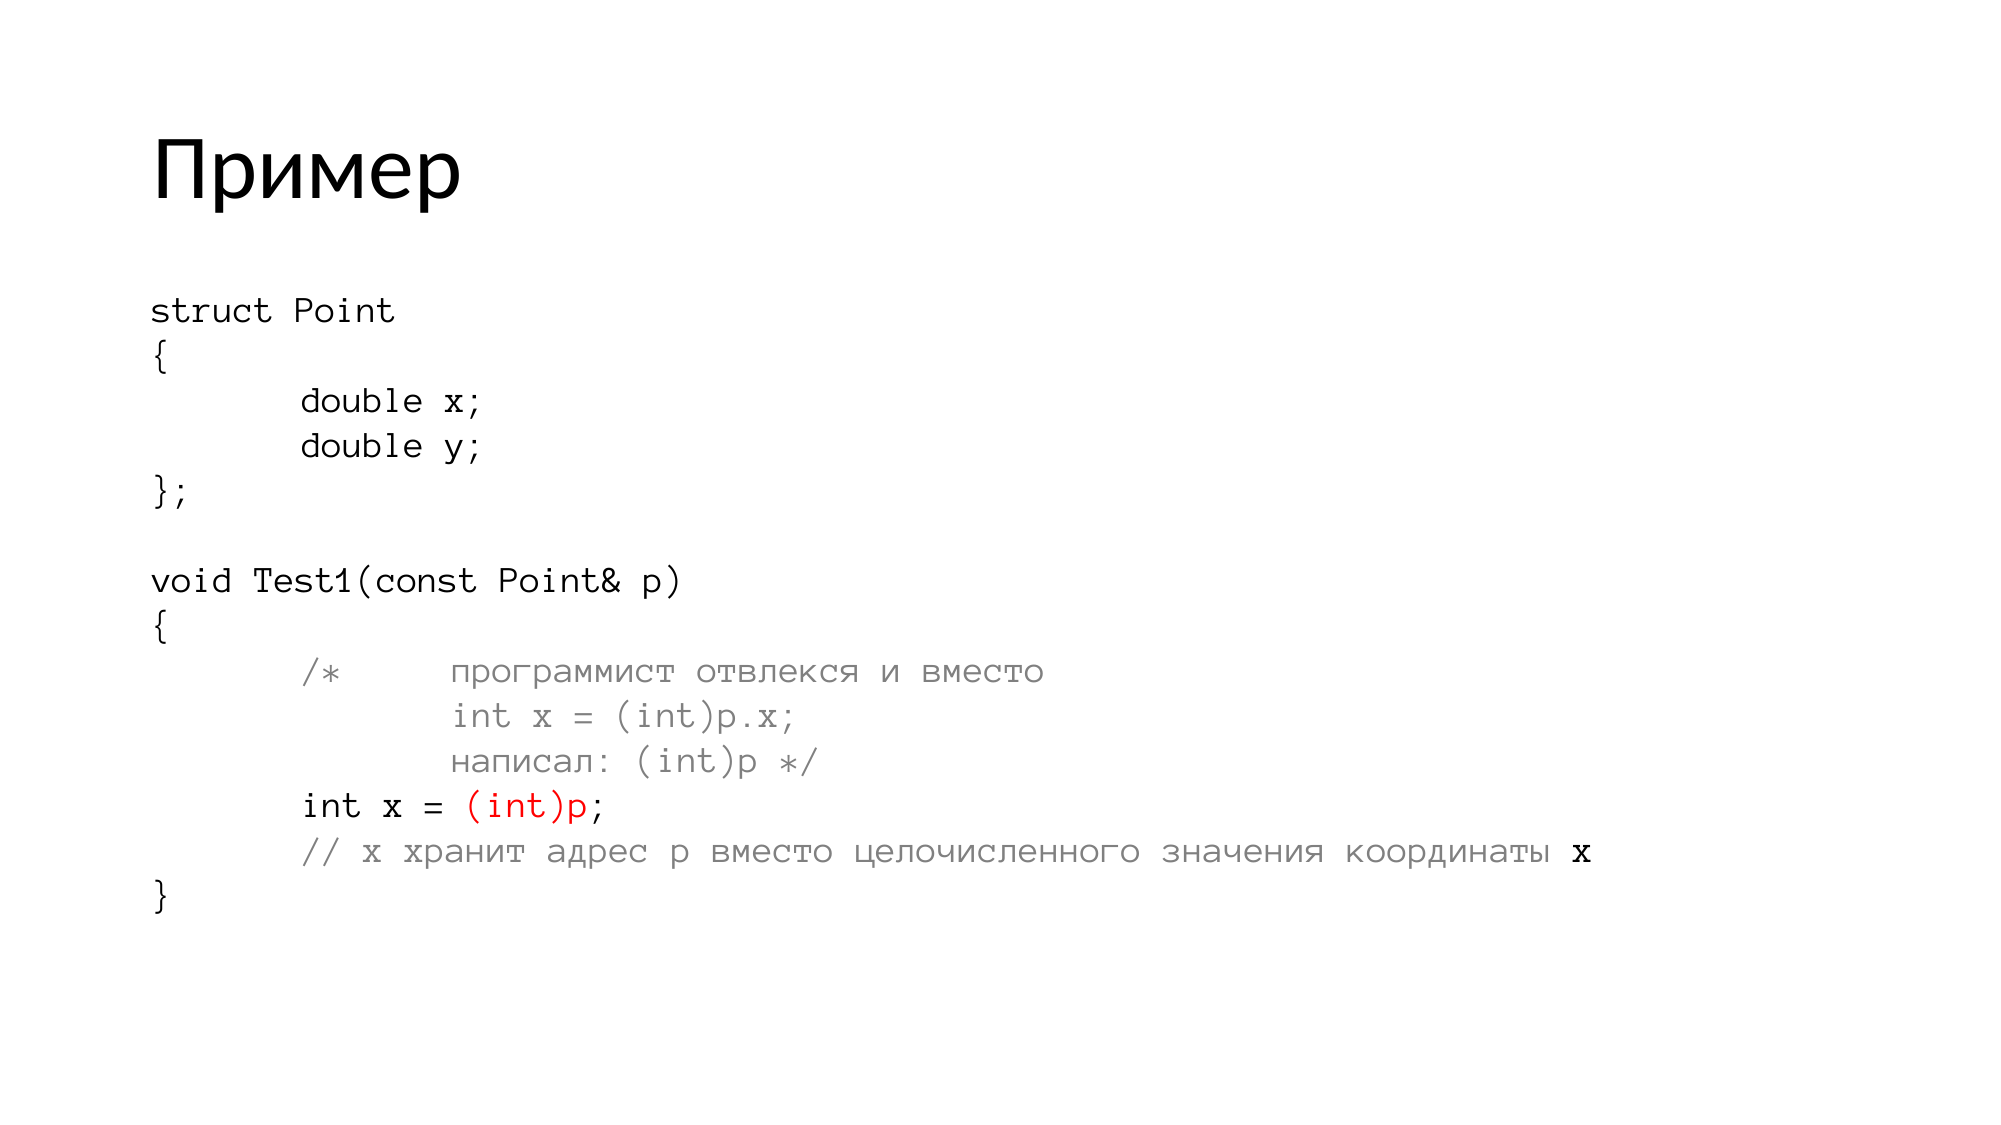

# Пример
struct Point
{
	double x;
	double y;
};

void Test1(const Point& p)
{
	/*	программист отвлекся и вместо
		int x = (int)p.x;
		написал: (int)p */
	int x = (int)p;
	// x хранит адрес p вместо целочисленного значения координаты x
}